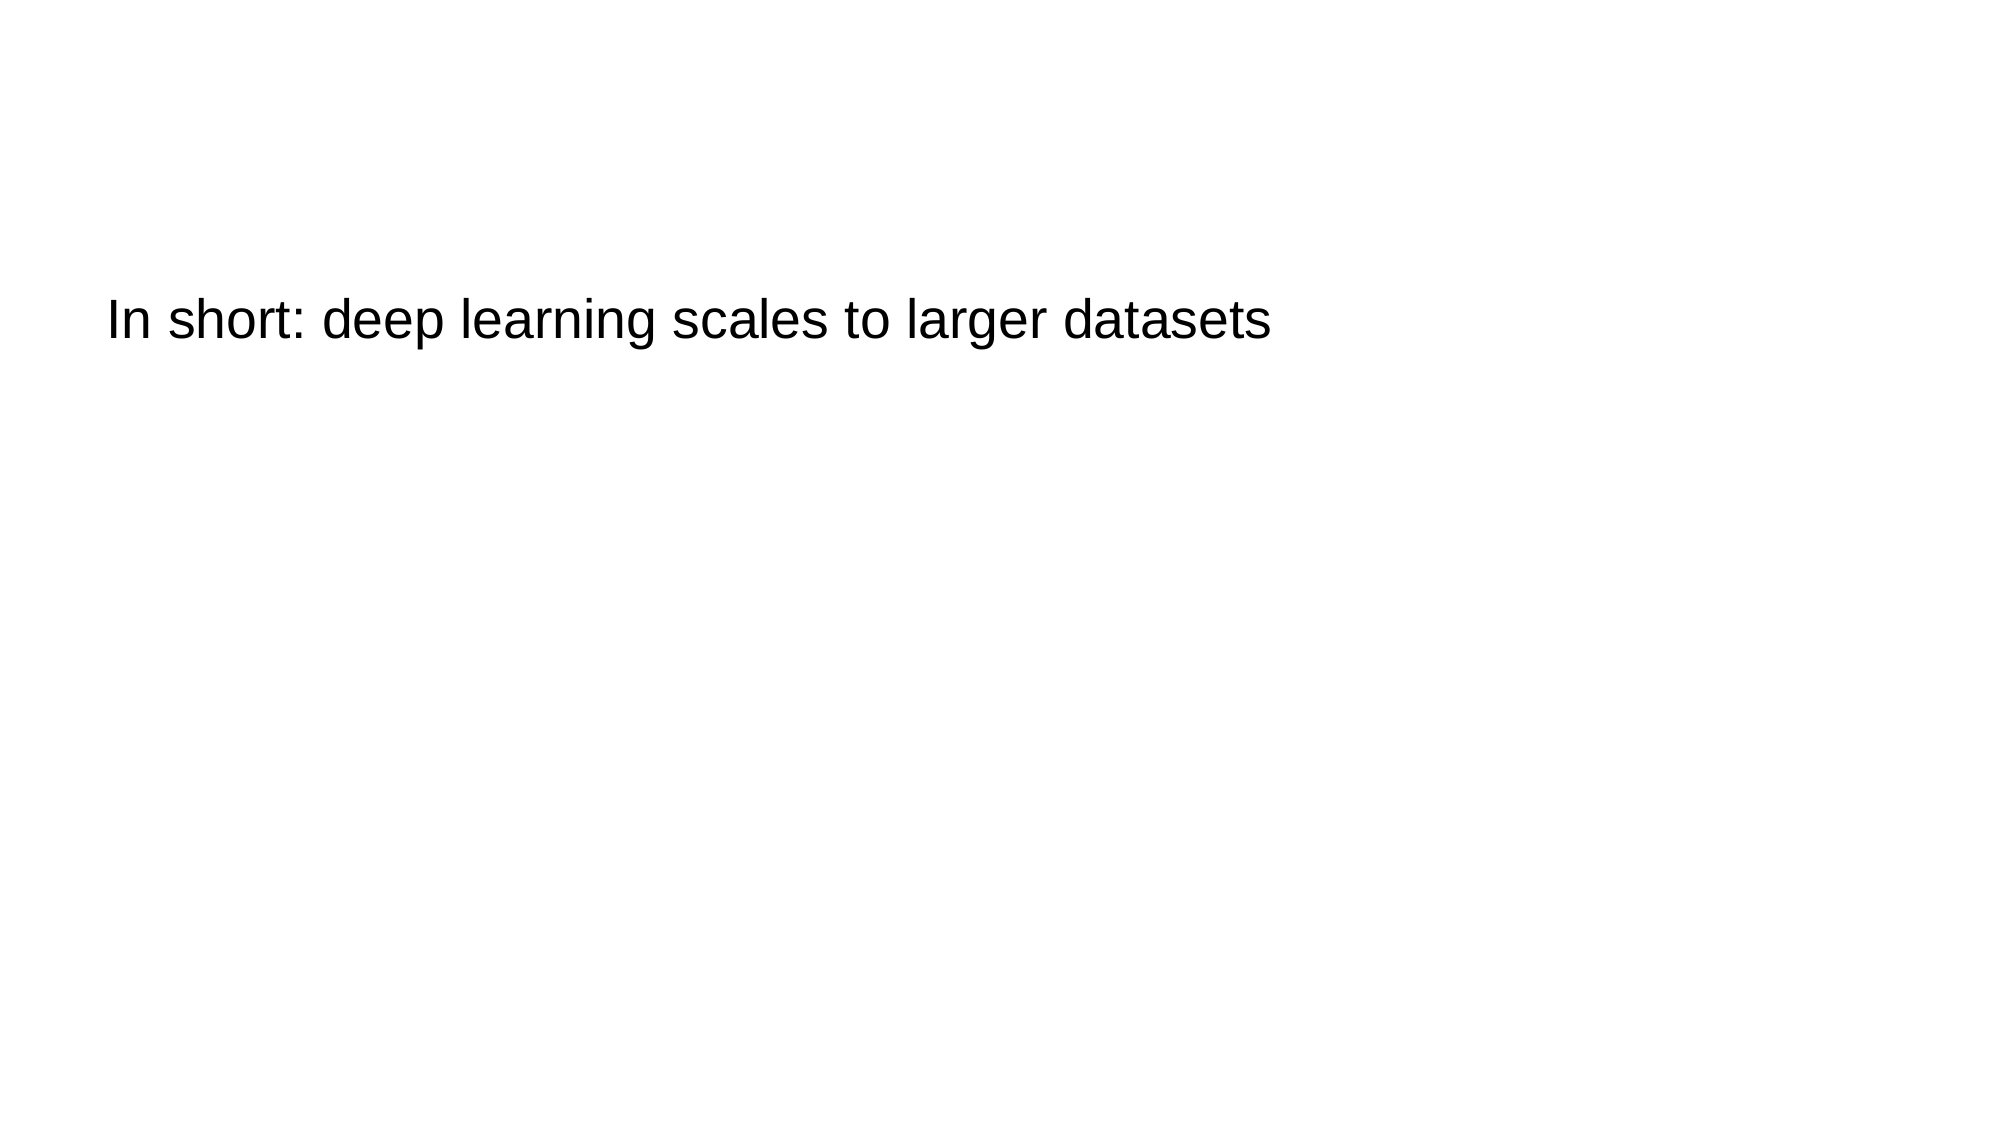

In short: deep learning scales to larger datasets